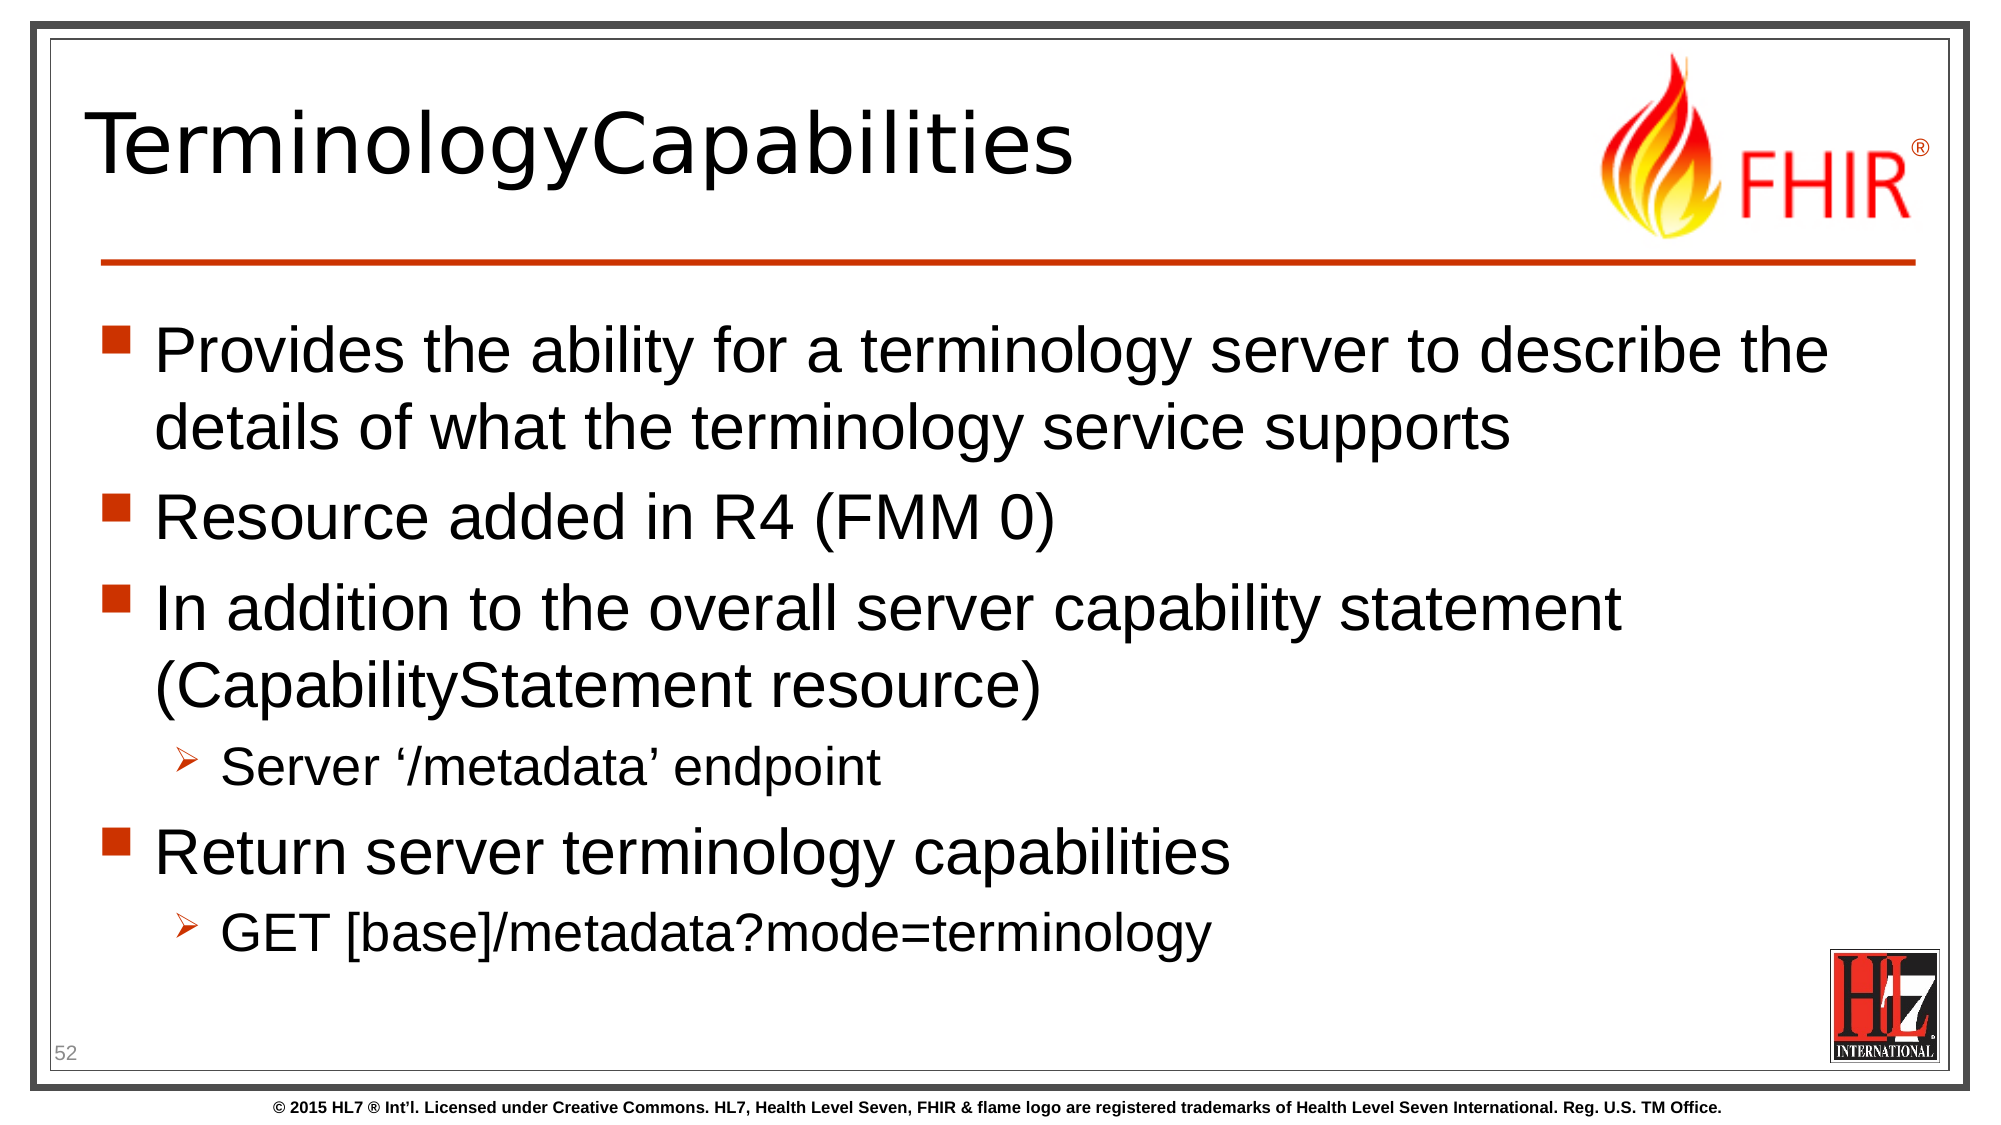

# TerminologyCapabilities
Provides the ability for a terminology server to describe the details of what the terminology service supports
Resource added in R4 (FMM 0)
In addition to the overall server capability statement (CapabilityStatement resource)
Server ‘/metadata’ endpoint
Return server terminology capabilities
GET [base]/metadata?mode=terminology
52